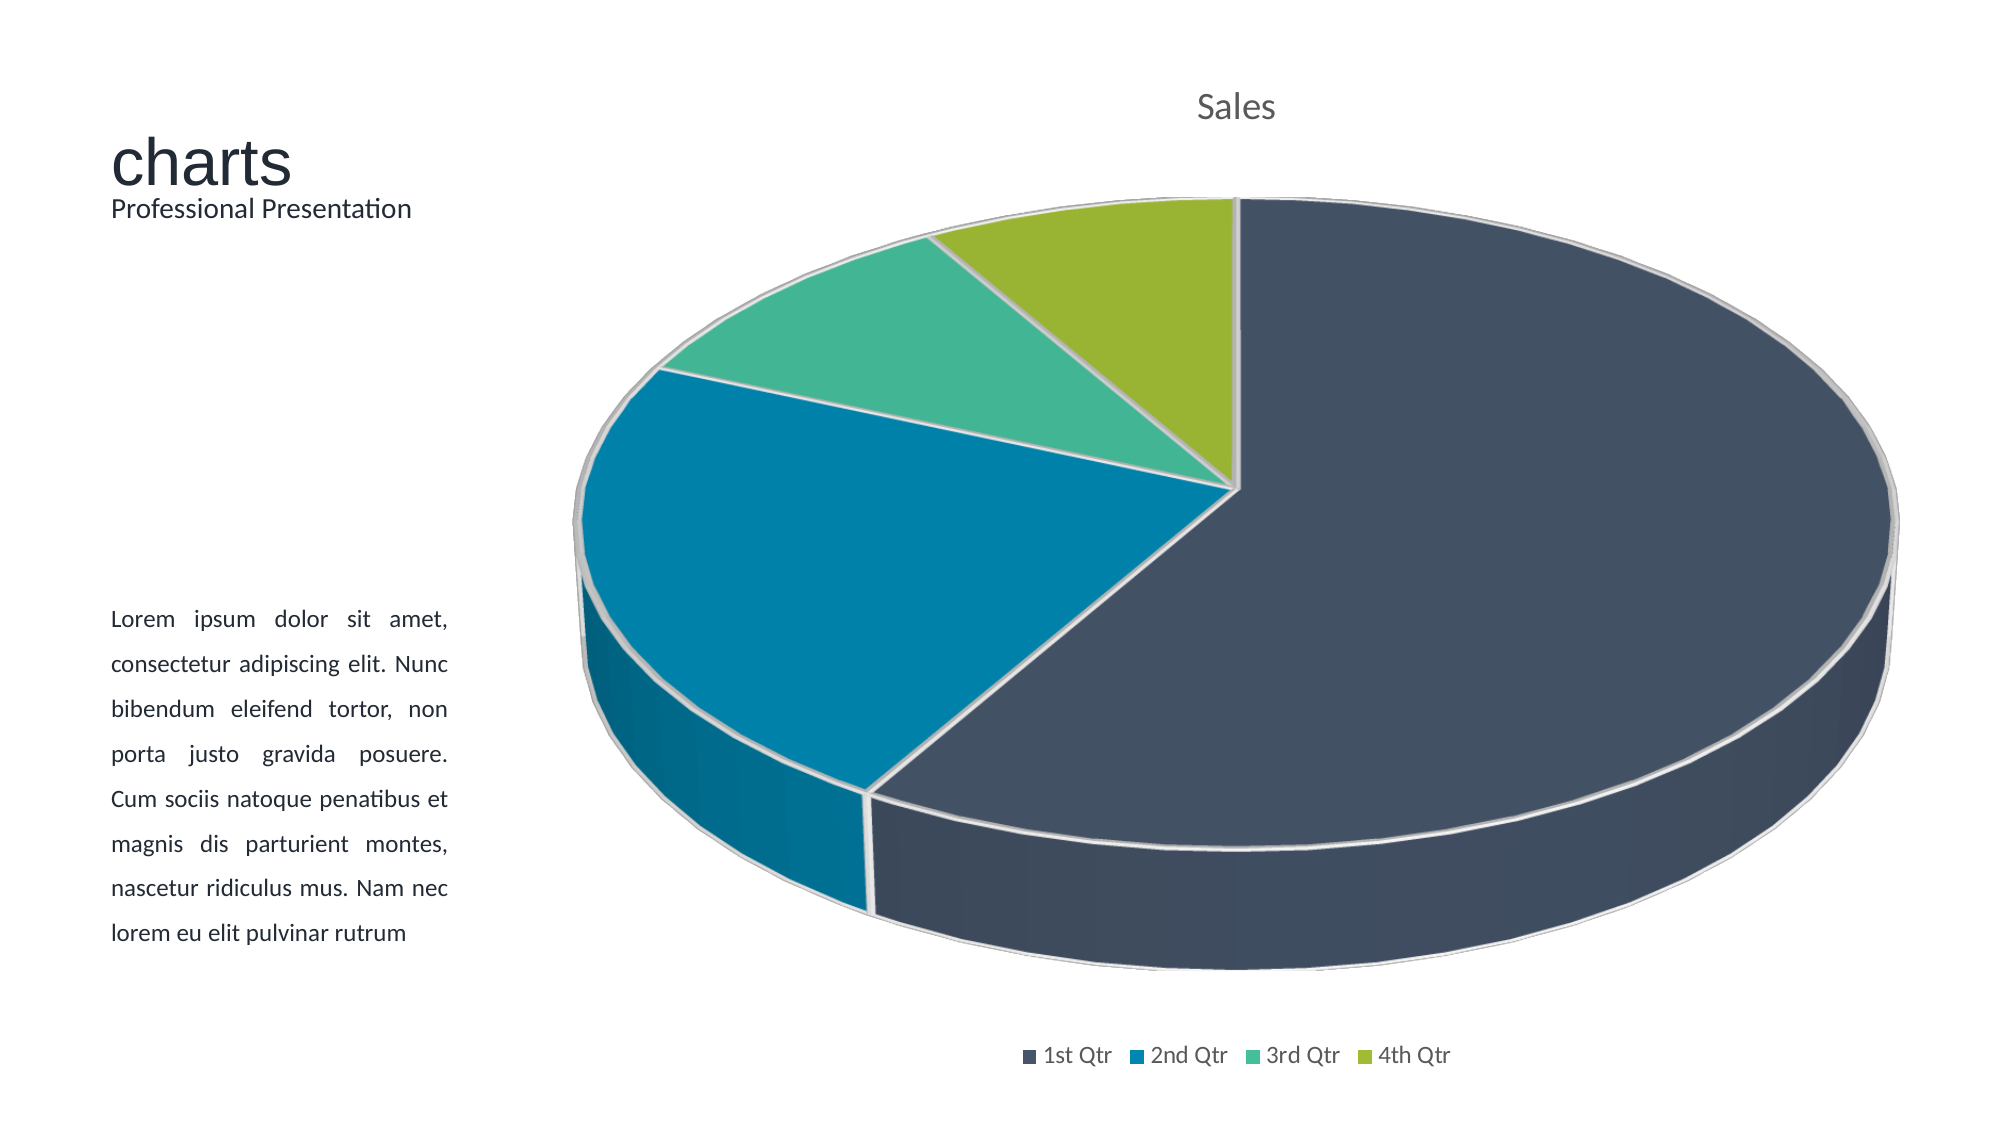

[unsupported chart]

charts
Professional Presentation
Lorem ipsum dolor sit amet, consectetur adipiscing elit. Nunc bibendum eleifend tortor, non porta justo gravida posuere. Cum sociis natoque penatibus et magnis dis parturient montes, nascetur ridiculus mus. Nam nec lorem eu elit pulvinar rutrum